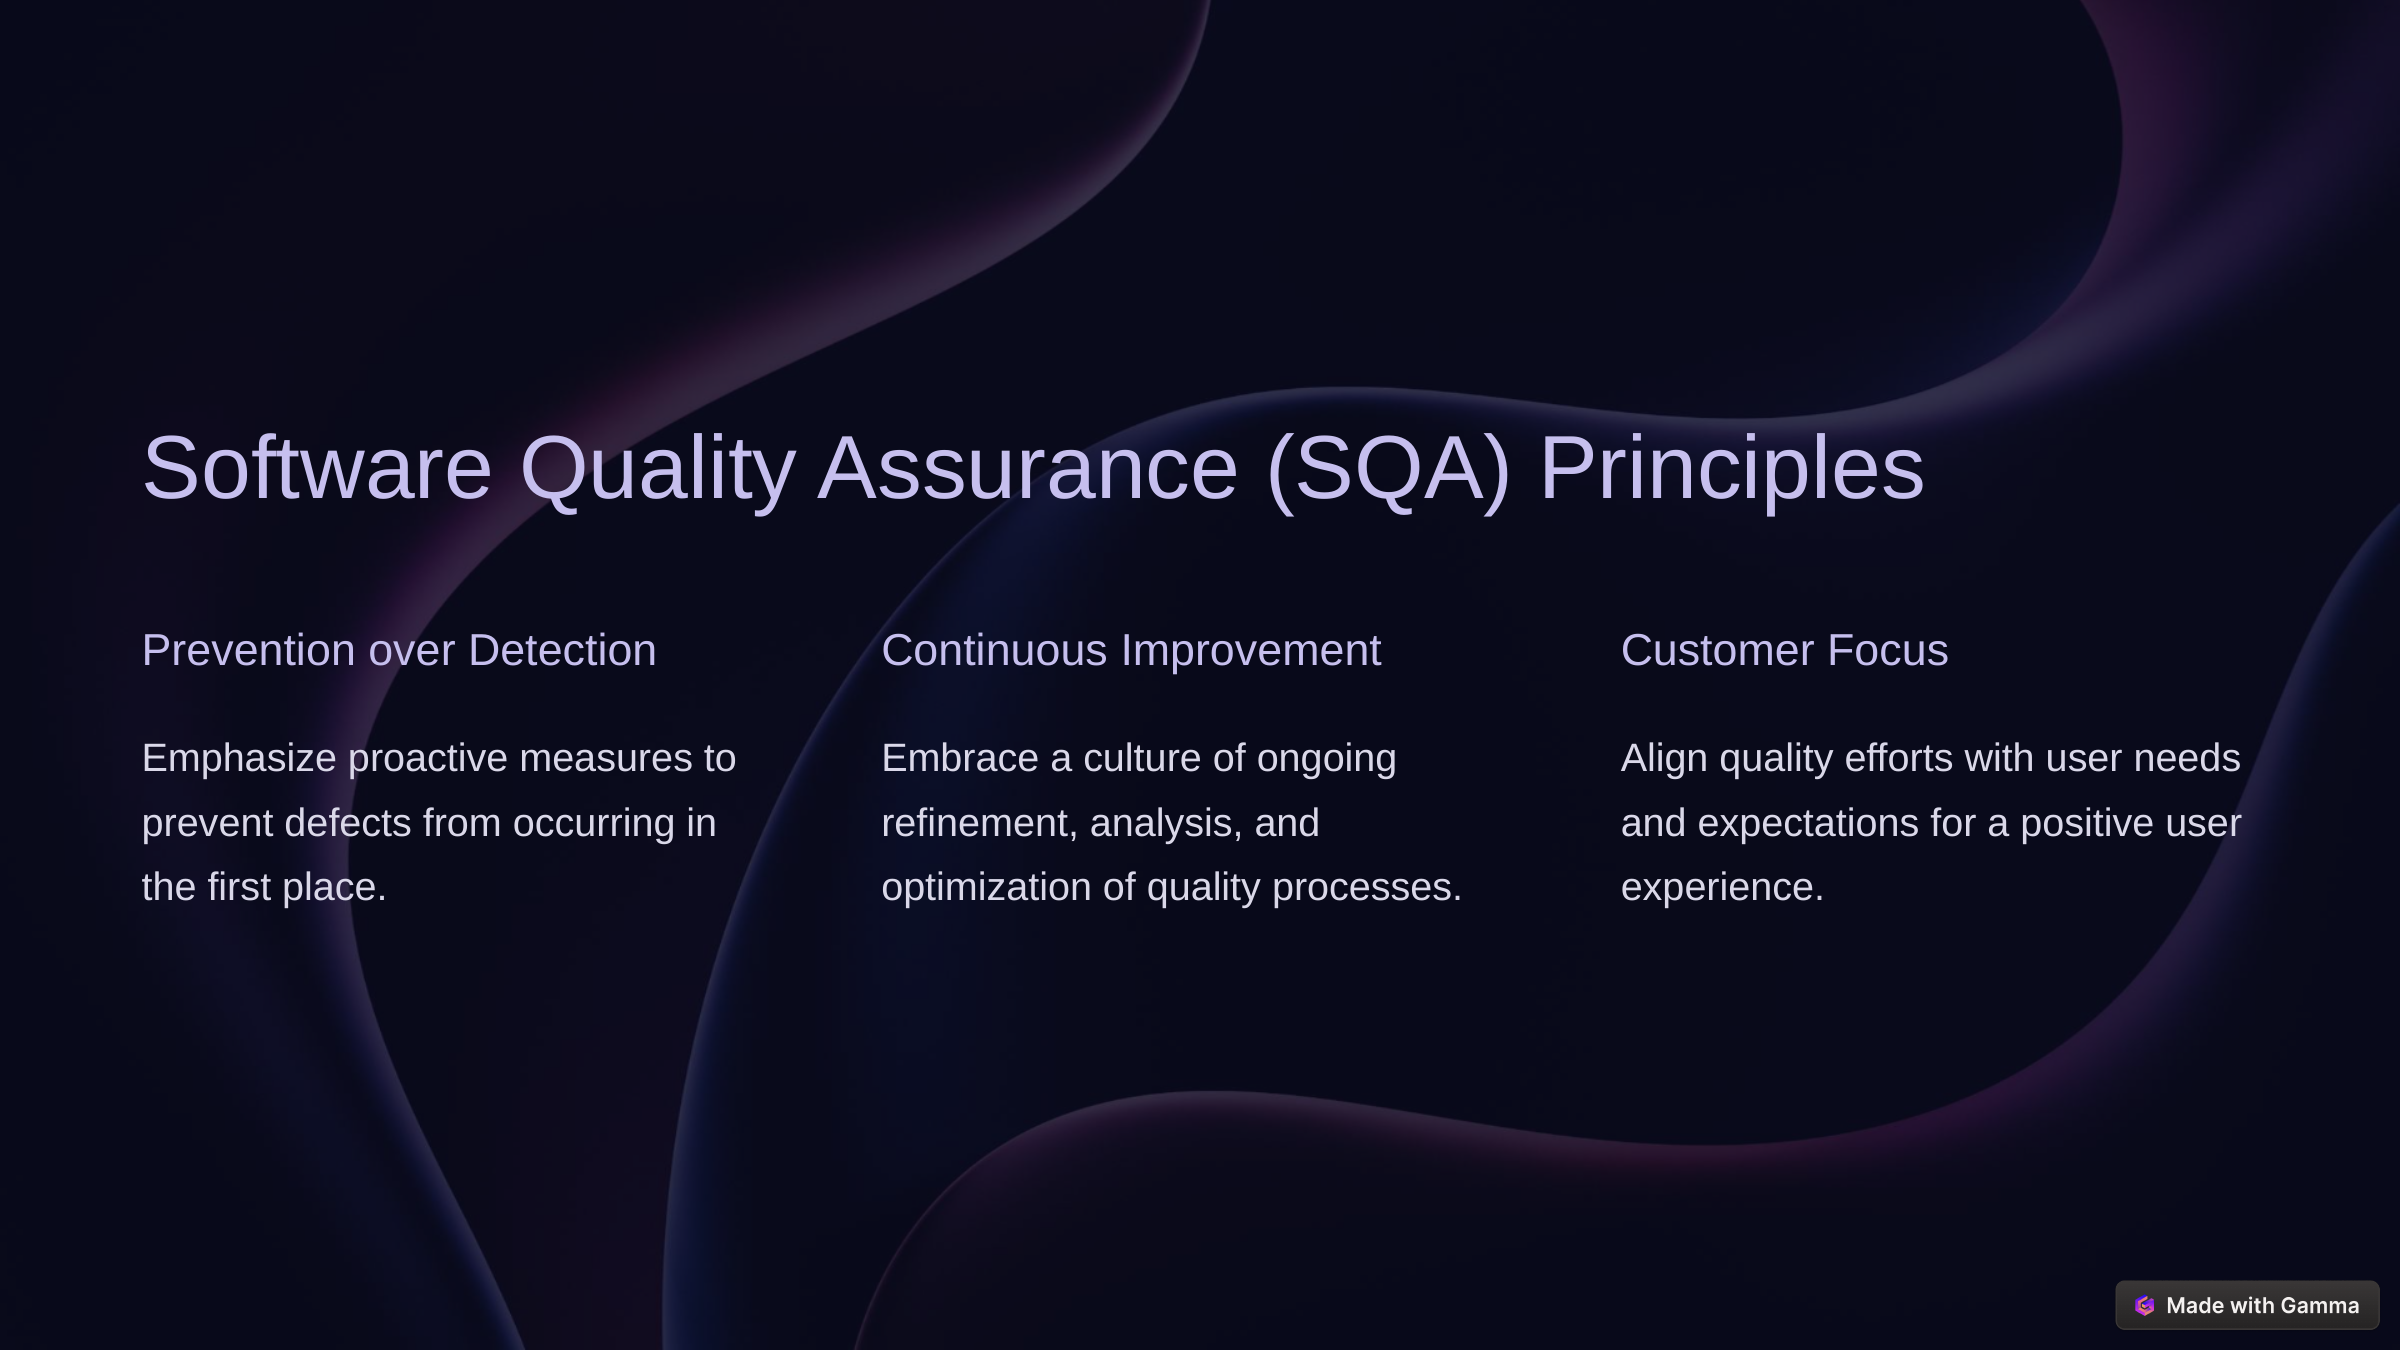

Software Quality Assurance (SQA) Principles
Prevention over Detection
Continuous Improvement
Customer Focus
Emphasize proactive measures to prevent defects from occurring in the first place.
Embrace a culture of ongoing refinement, analysis, and optimization of quality processes.
Align quality efforts with user needs and expectations for a positive user experience.